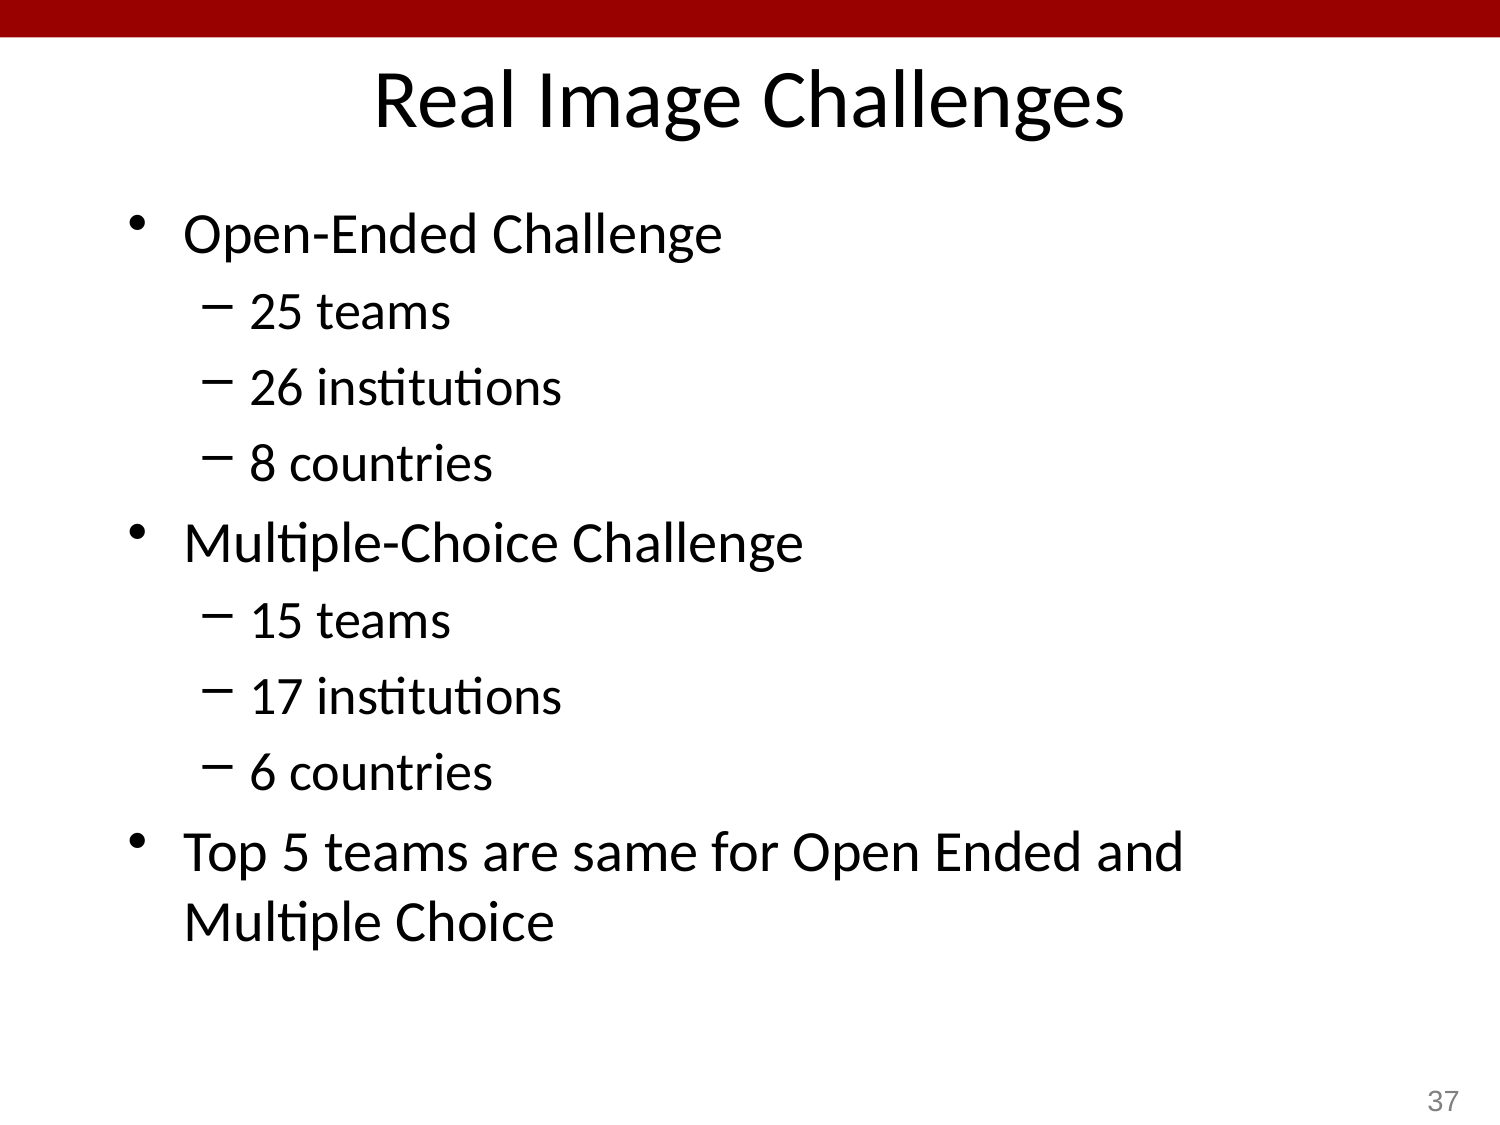

# Real Image Challenges
Open-Ended Challenge
25 teams
26 institutions
8 countries
Multiple-Choice Challenge
15 teams
17 institutions
6 countries
Top 5 teams are same for Open Ended and Multiple Choice

37